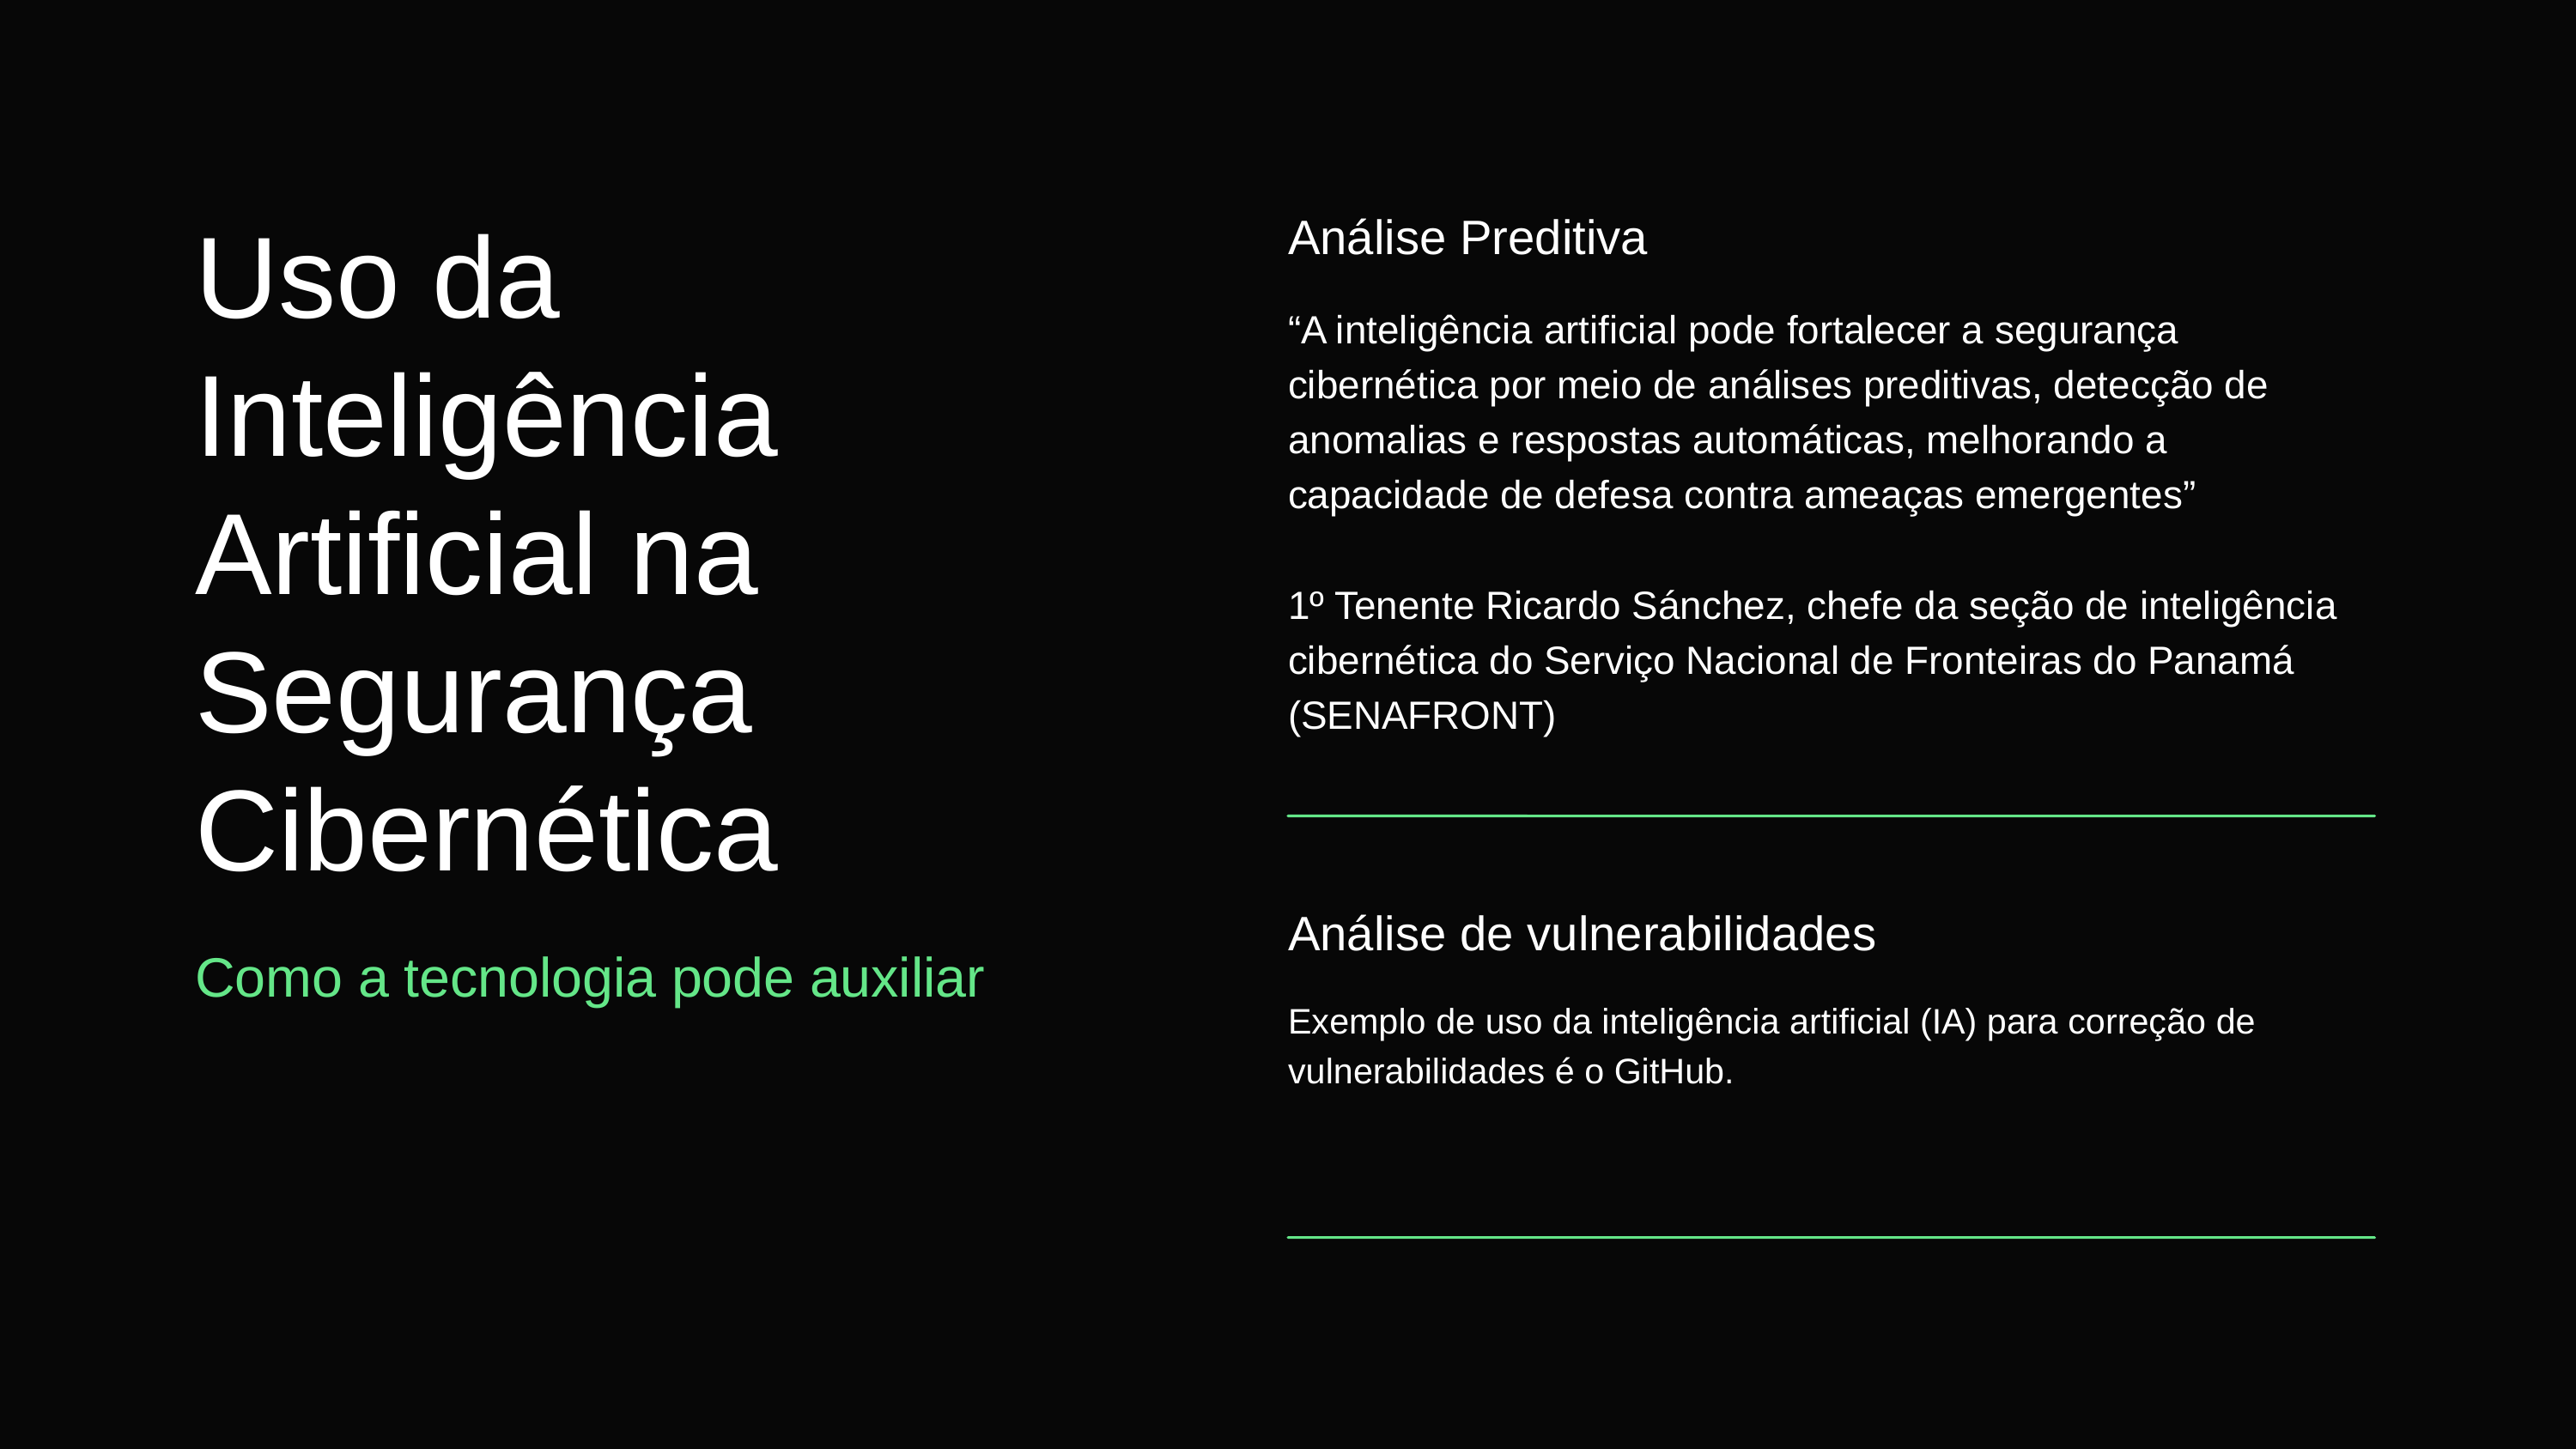

Análise Preditiva
Uso da Inteligência Artificial na Segurança Cibernética
Como a tecnologia pode auxiliar
“A inteligência artificial pode fortalecer a segurança cibernética por meio de análises preditivas, detecção de anomalias e respostas automáticas, melhorando a capacidade de defesa contra ameaças emergentes”

1º Tenente Ricardo Sánchez, chefe da seção de inteligência cibernética do Serviço Nacional de Fronteiras do Panamá (SENAFRONT)

Análise de vulnerabilidades
Exemplo de uso da inteligência artificial (IA) para correção de vulnerabilidades é o GitHub.